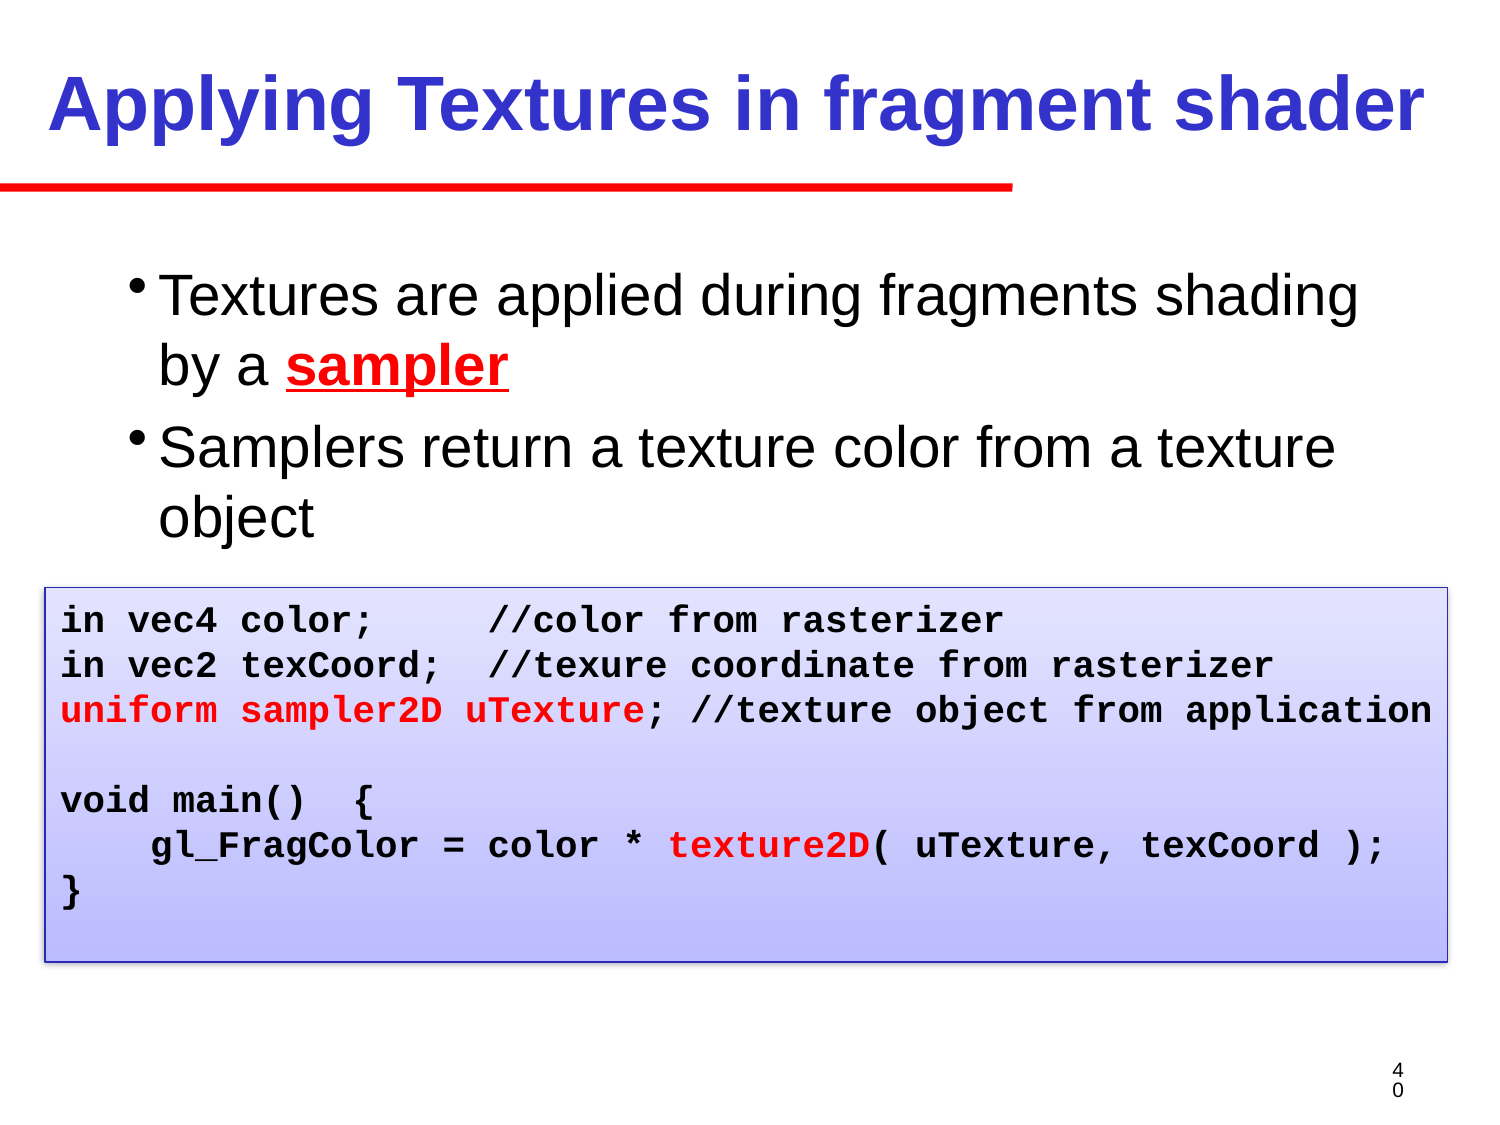

# Applying Textures in fragment shader
Textures are applied during fragments shading by a sampler
Samplers return a texture color from a texture object
in vec4 color;     //color from rasterizer
in vec2 texCoord;  //texure coordinate from rasterizer
uniform sampler2D uTexture; //texture object from application

void main()  {
    gl_FragColor = color * texture2D( uTexture, texCoord );
}

40